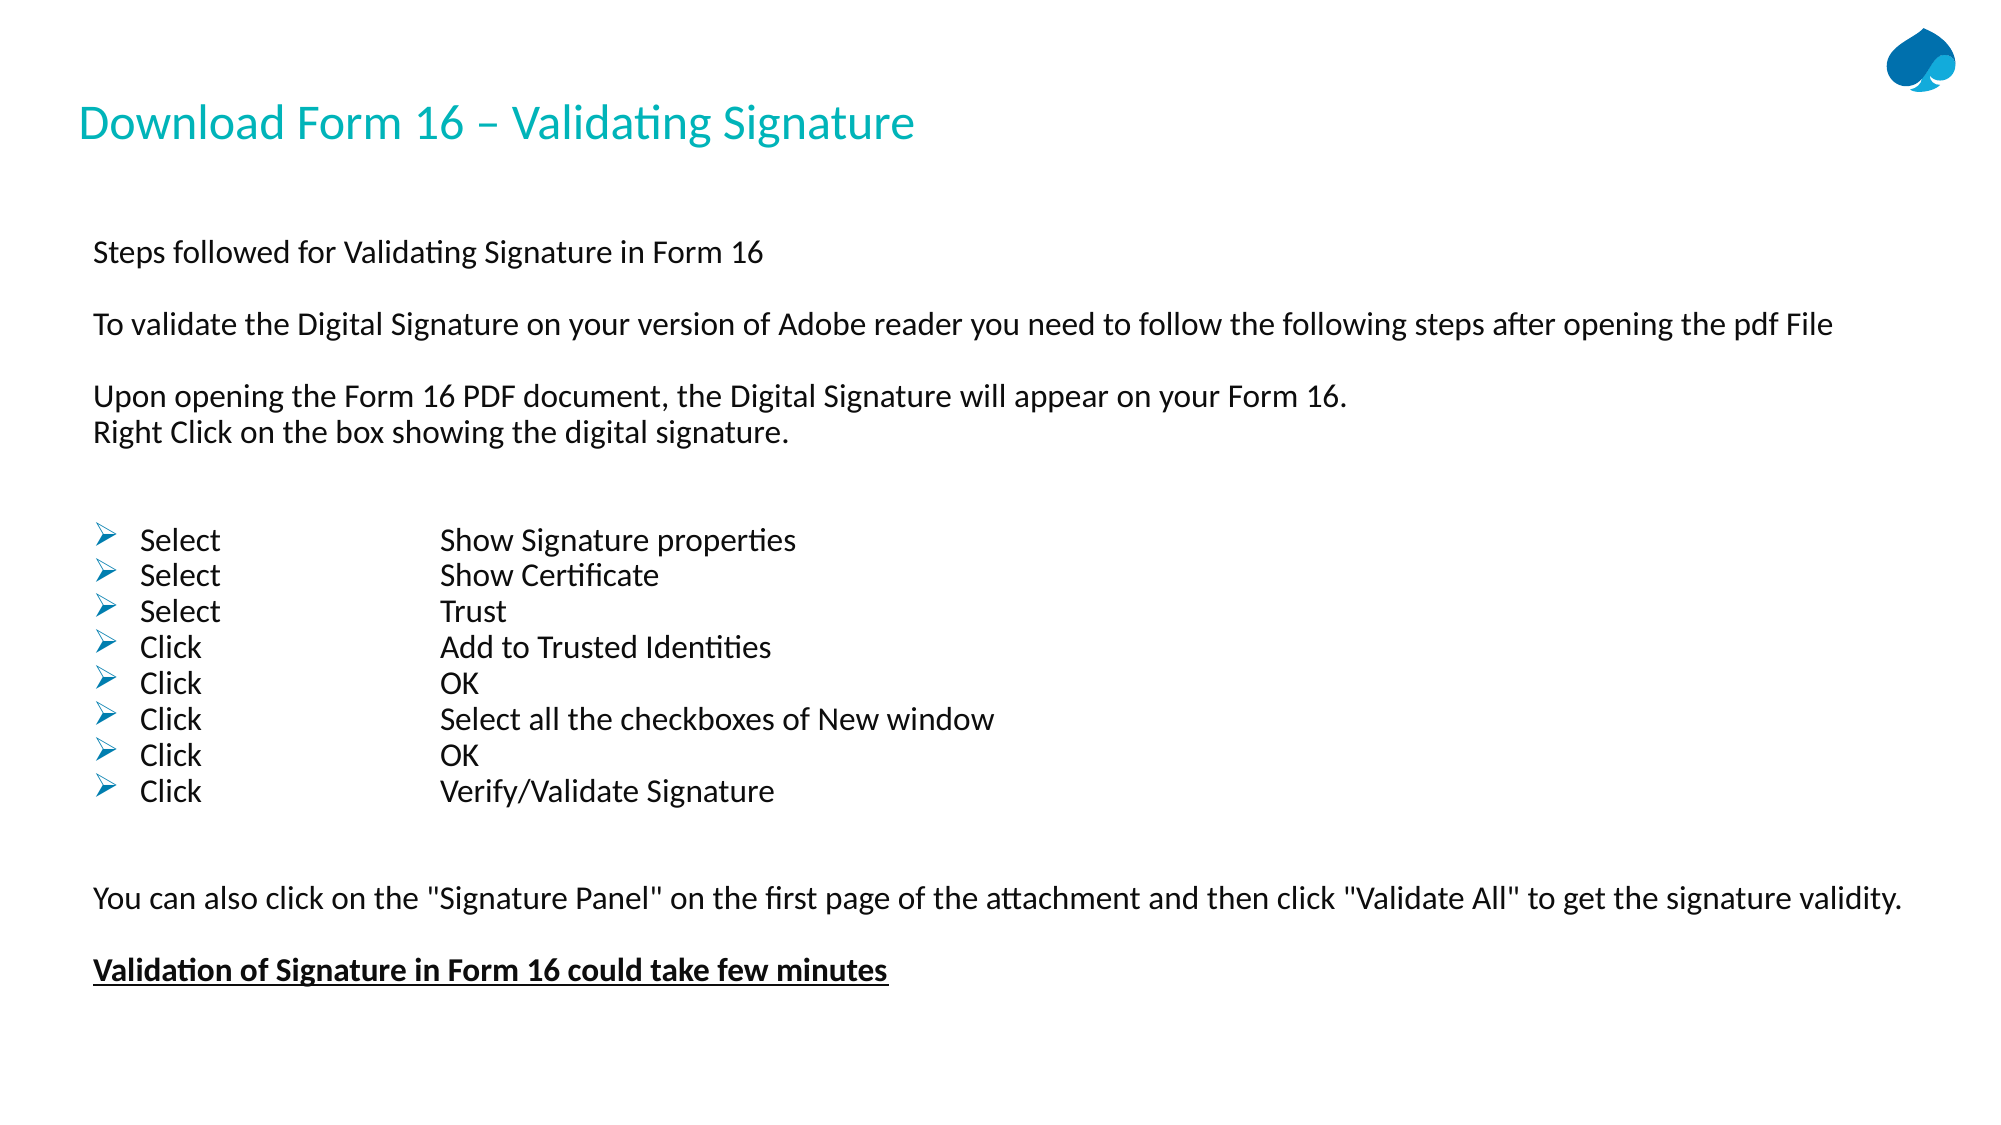

# Download Form 16 – Validating Signature
Steps followed for Validating Signature in Form 16

To validate the Digital Signature on your version of Adobe reader you need to follow the following steps after opening the pdf File

Upon opening the Form 16 PDF document, the Digital Signature will appear on your Form 16.
Right Click on the box showing the digital signature.

Select 		Show Signature properties
Select 		Show Certificate
Select		Trust
Click 		Add to Trusted Identities
Click 		OK
Click 		Select all the checkboxes of New window
Click 		OK
Click 		Verify/Validate Signature

You can also click on the "Signature Panel" on the first page of the attachment and then click "Validate All" to get the signature validity.

Validation of Signature in Form 16 could take few minutes

Date